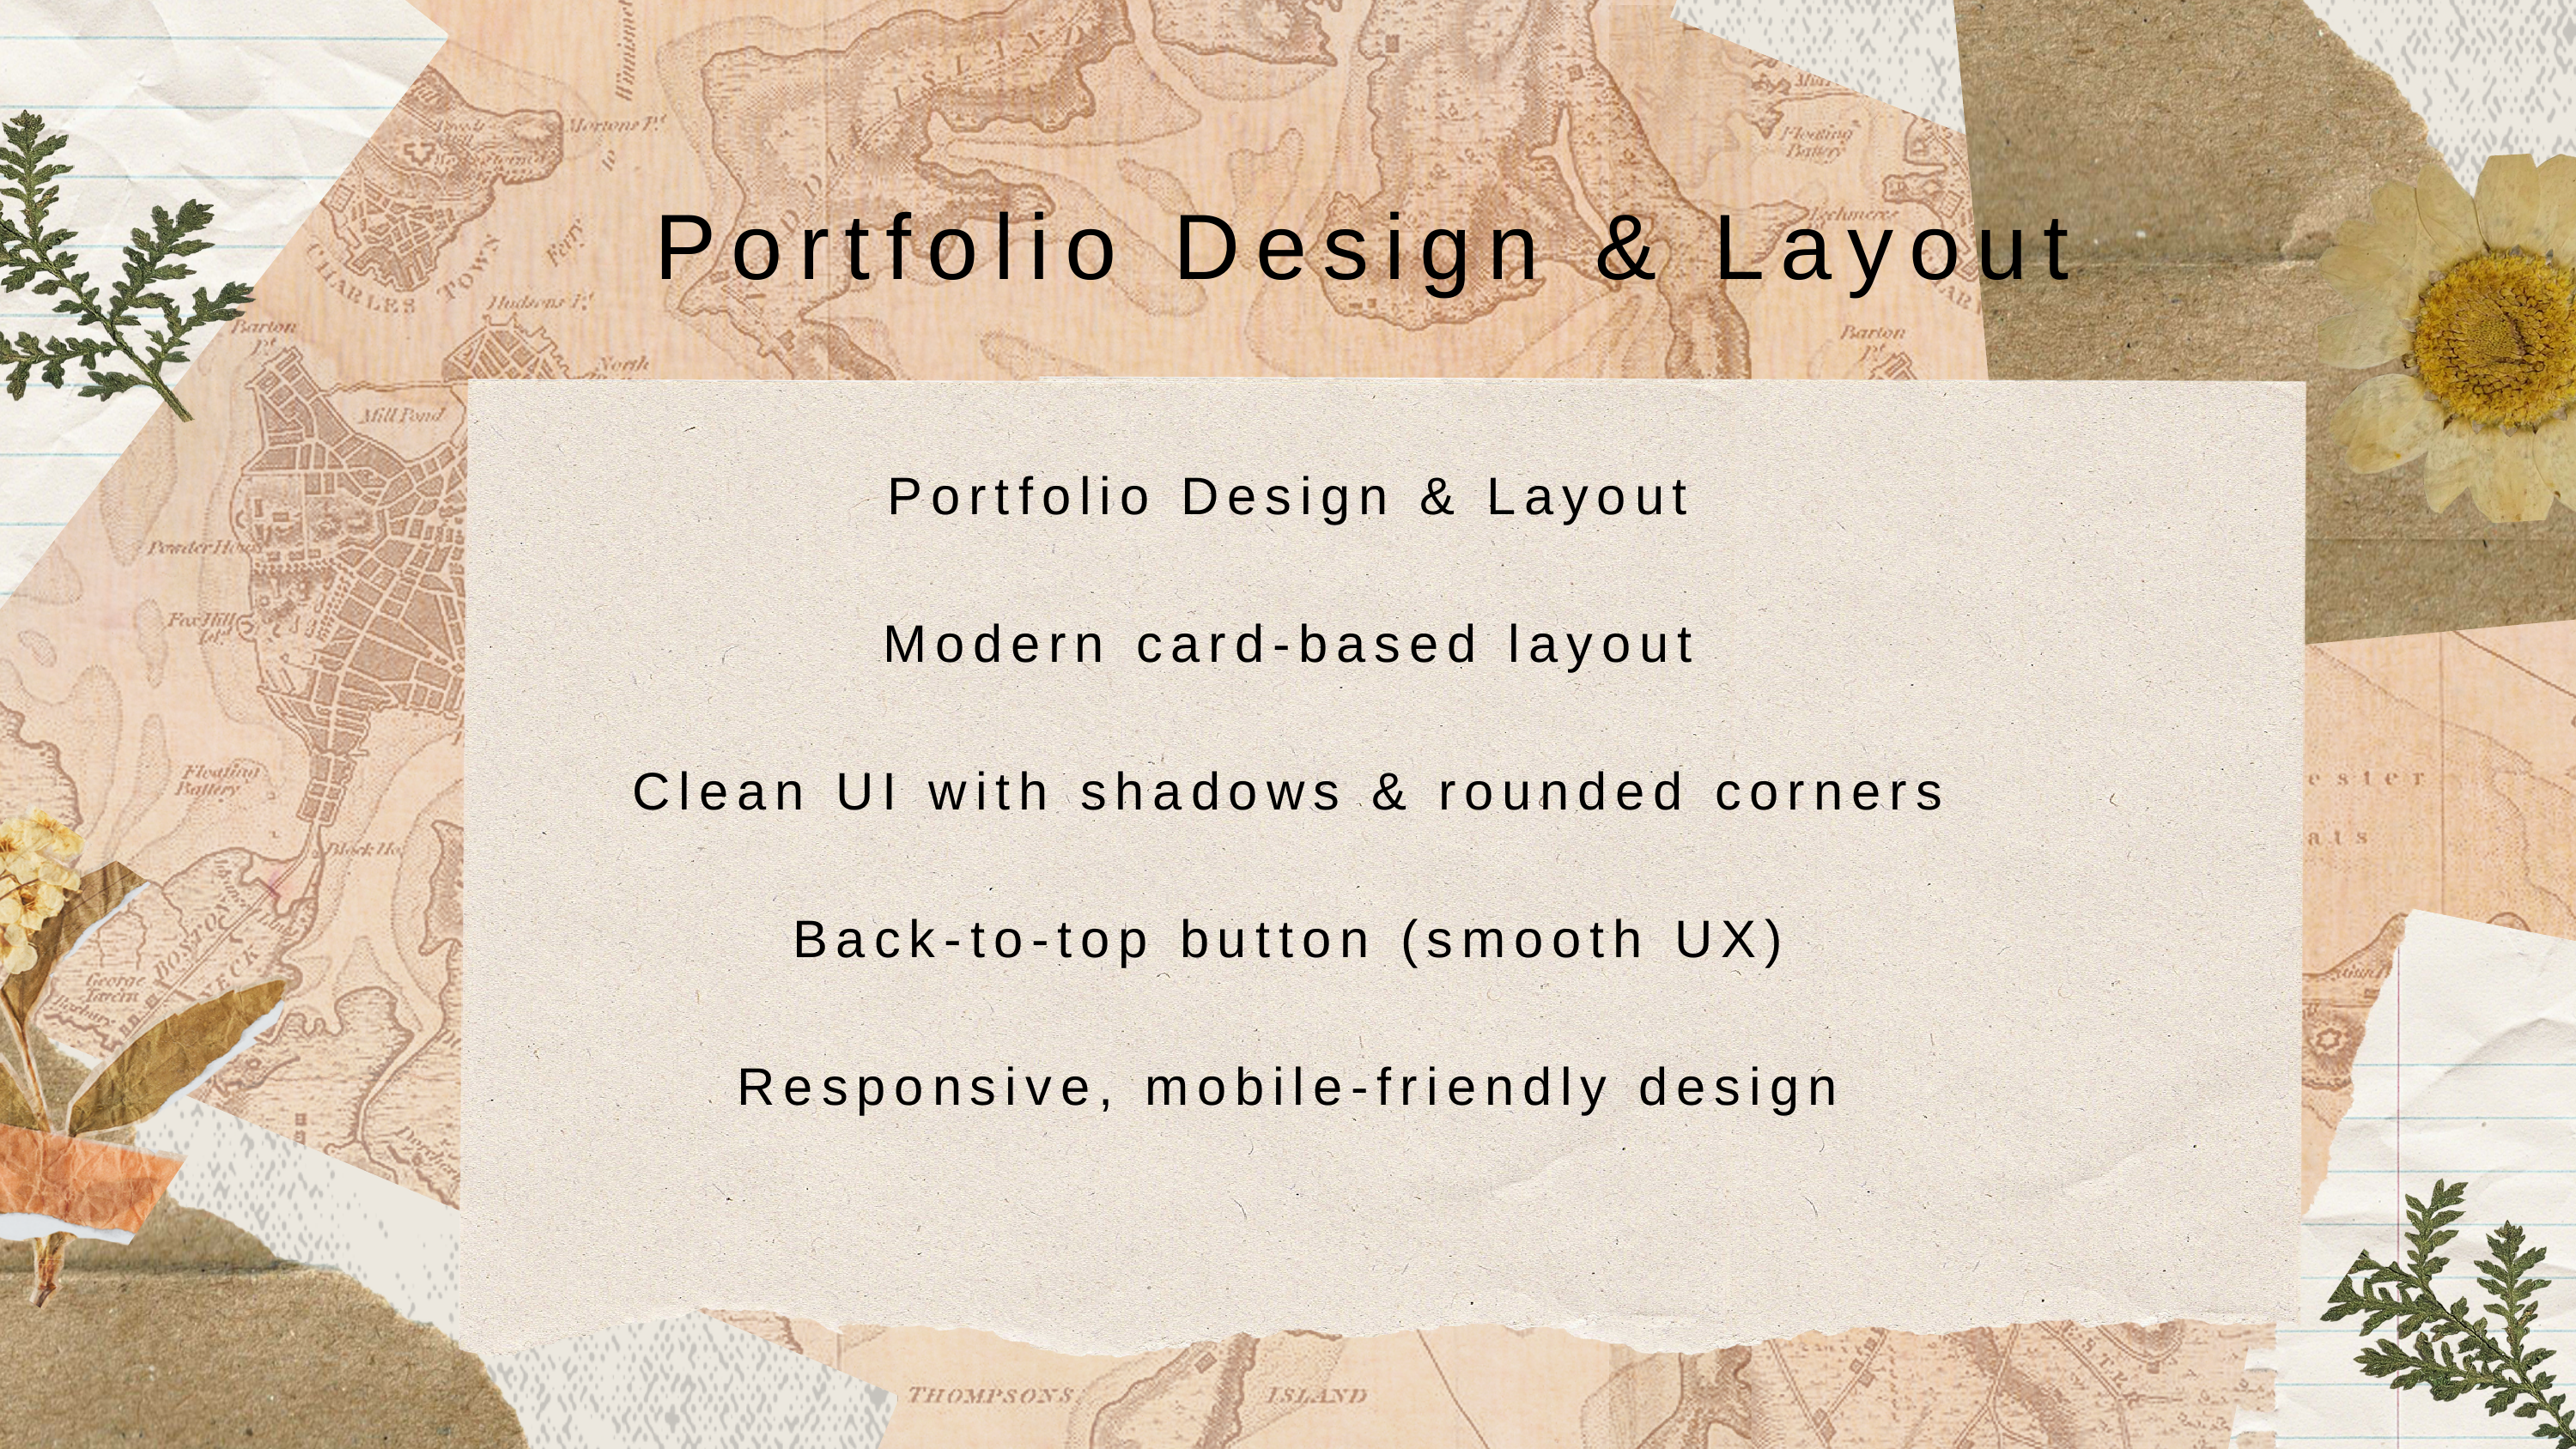

Portfolio Design & Layout

Portfolio Design & Layout

Modern card-based layout

Clean UI with shadows & rounded corners

Back-to-top button (smooth UX)

Responsive, mobile-friendly design